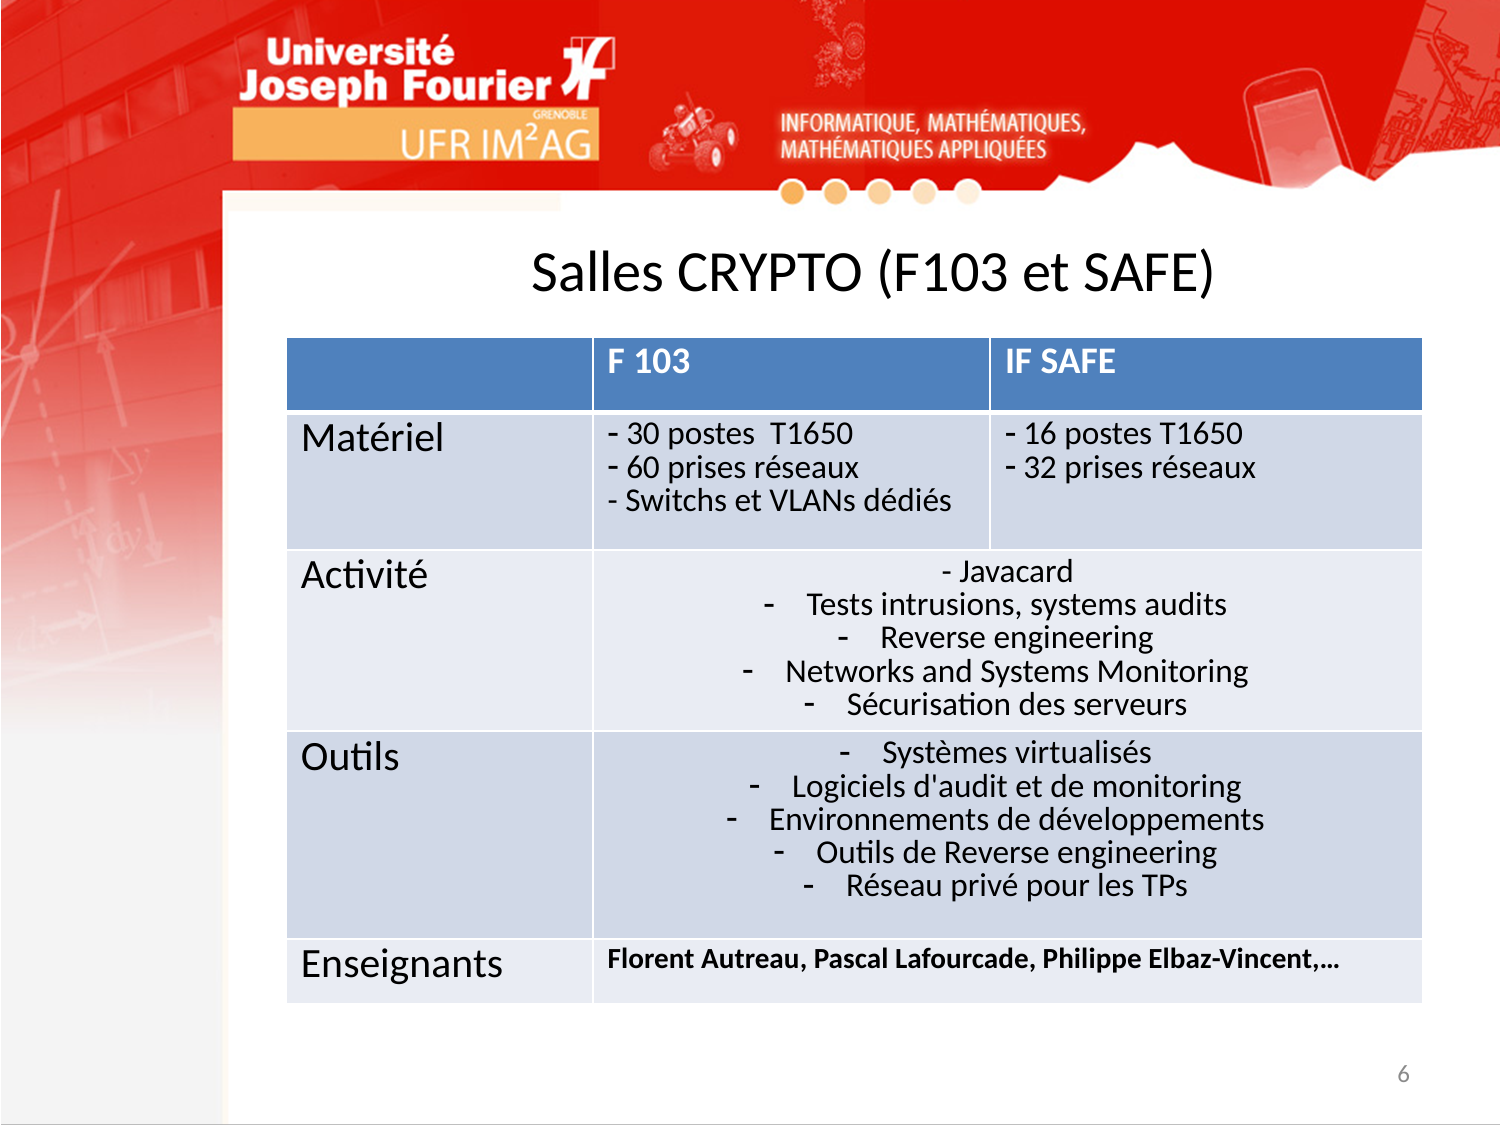

# Salles CRYPTO (F103 et SAFE)
|  | F 103 | IF SAFE |
| --- | --- | --- |
| Matériel | 30 postes T1650 60 prises réseaux - Switchs et VLANs dédiés | 16 postes T1650 32 prises réseaux |
| Activité | - Javacard Tests intrusions, systems audits Reverse engineering Networks and Systems Monitoring Sécurisation des serveurs |  |
| Outils | Systèmes virtualisés Logiciels d'audit et de monitoring Environnements de développements Outils de Reverse engineering Réseau privé pour les TPs |  |
| Enseignants | Florent Autreau, Pascal Lafourcade, Philippe Elbaz-Vincent,… |  |
6